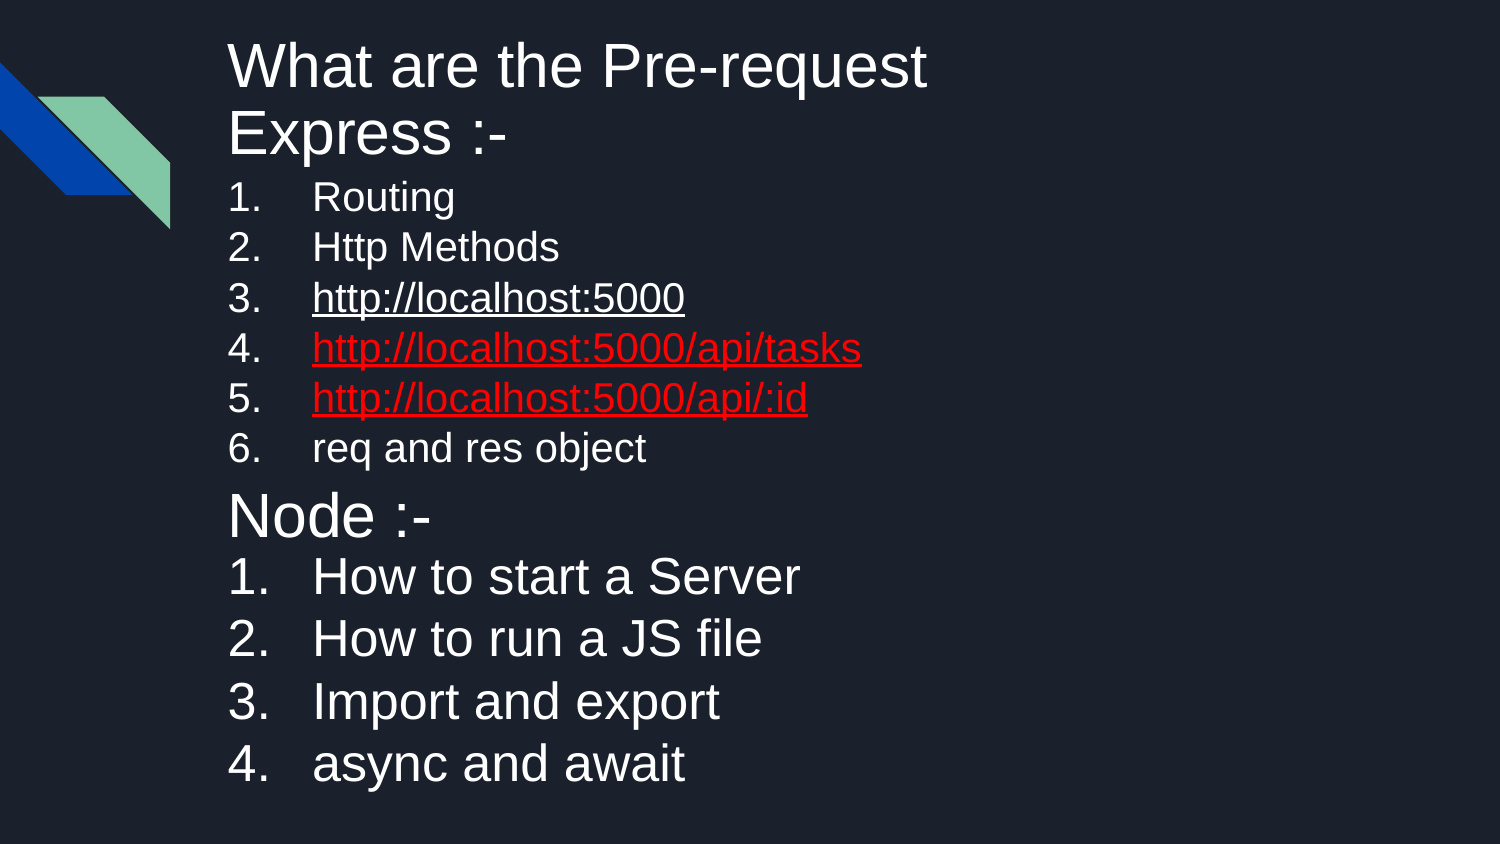

What are the Pre-request
Express :-
Routing
Http Methods
http://localhost:5000
http://localhost:5000/api/tasks
http://localhost:5000/api/:id
req and res object
Node :-
How to start a Server
How to run a JS file
Import and export
async and await